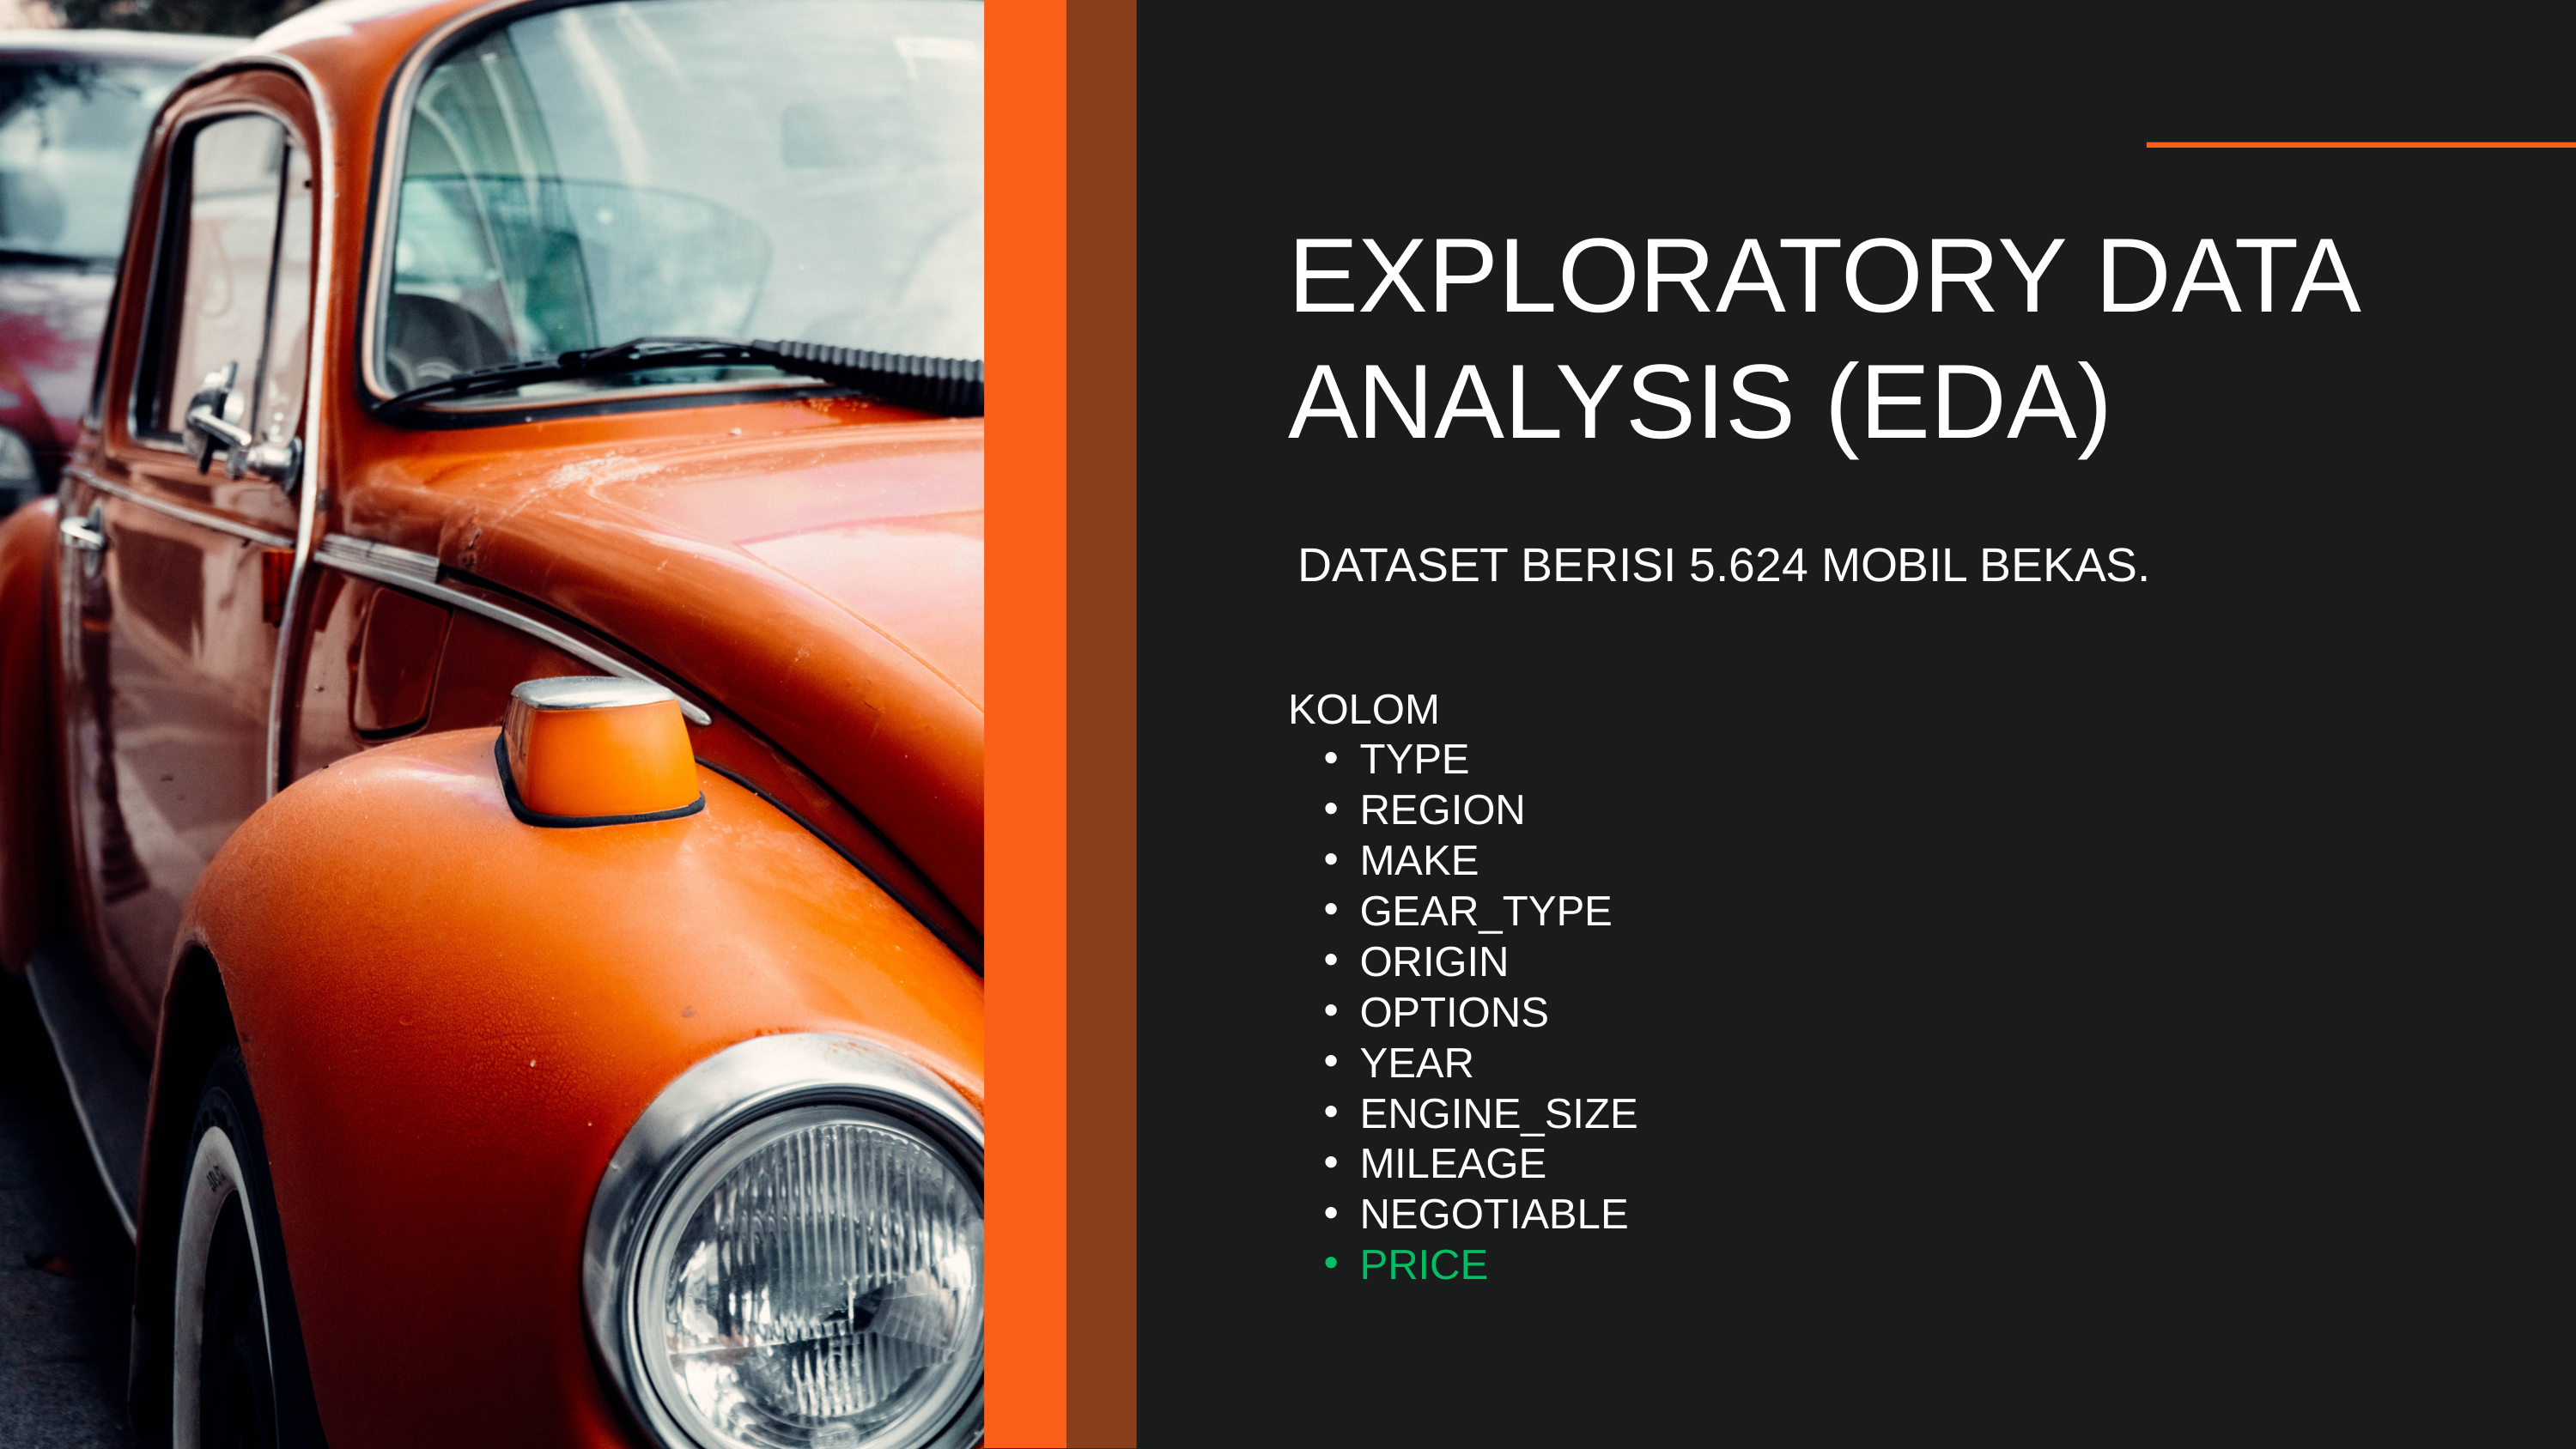

EXPLORATORY DATA ANALYSIS (EDA)
DATASET BERISI 5.624 MOBIL BEKAS.
KOLOM
TYPE
REGION
MAKE
GEAR_TYPE
ORIGIN
OPTIONS
YEAR
ENGINE_SIZE
MILEAGE
NEGOTIABLE
PRICE